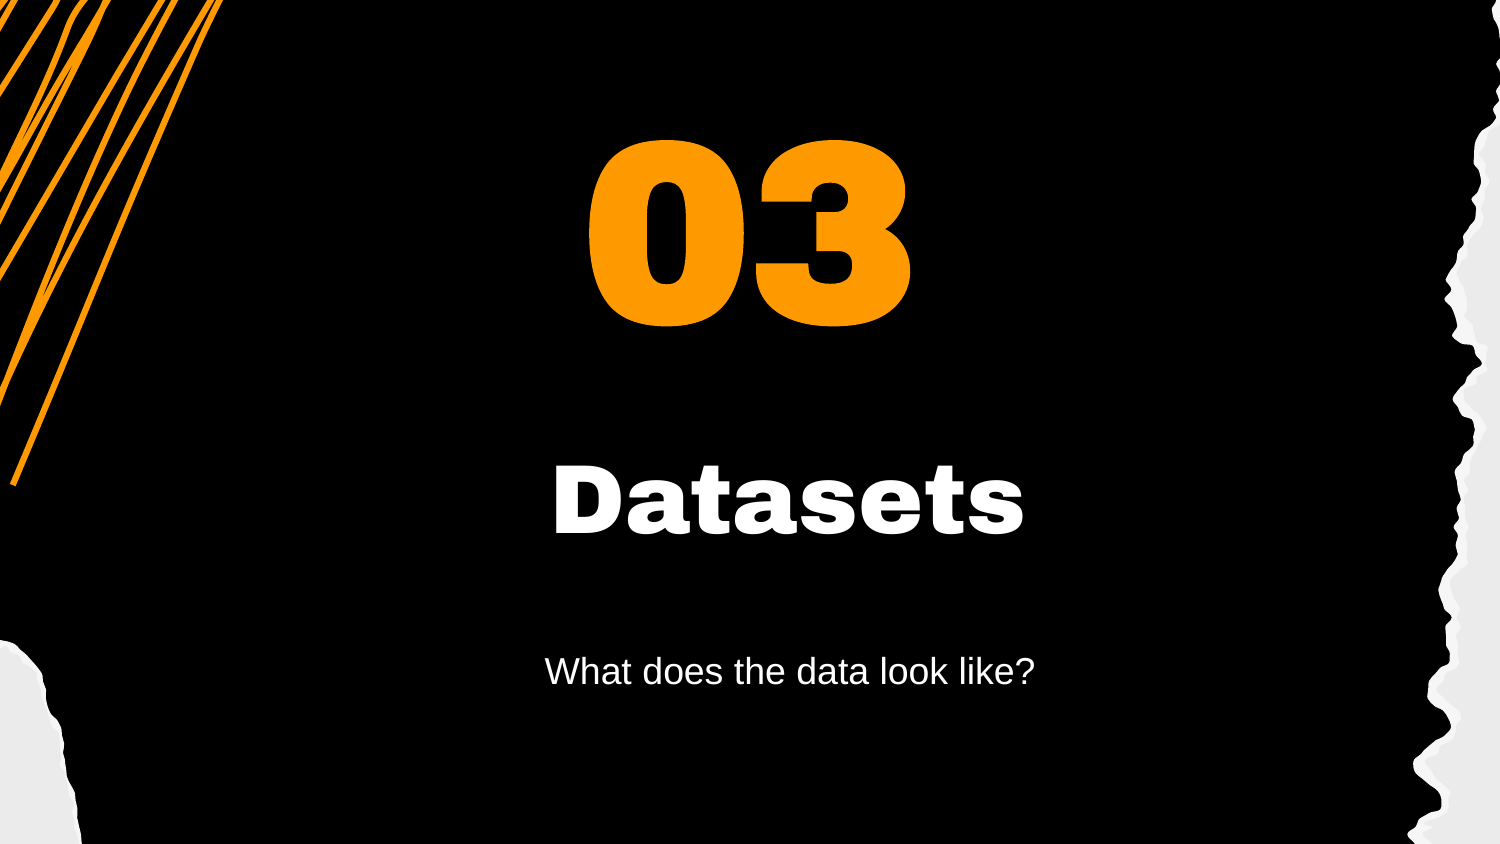

03
# Datasets
What does the data look like?